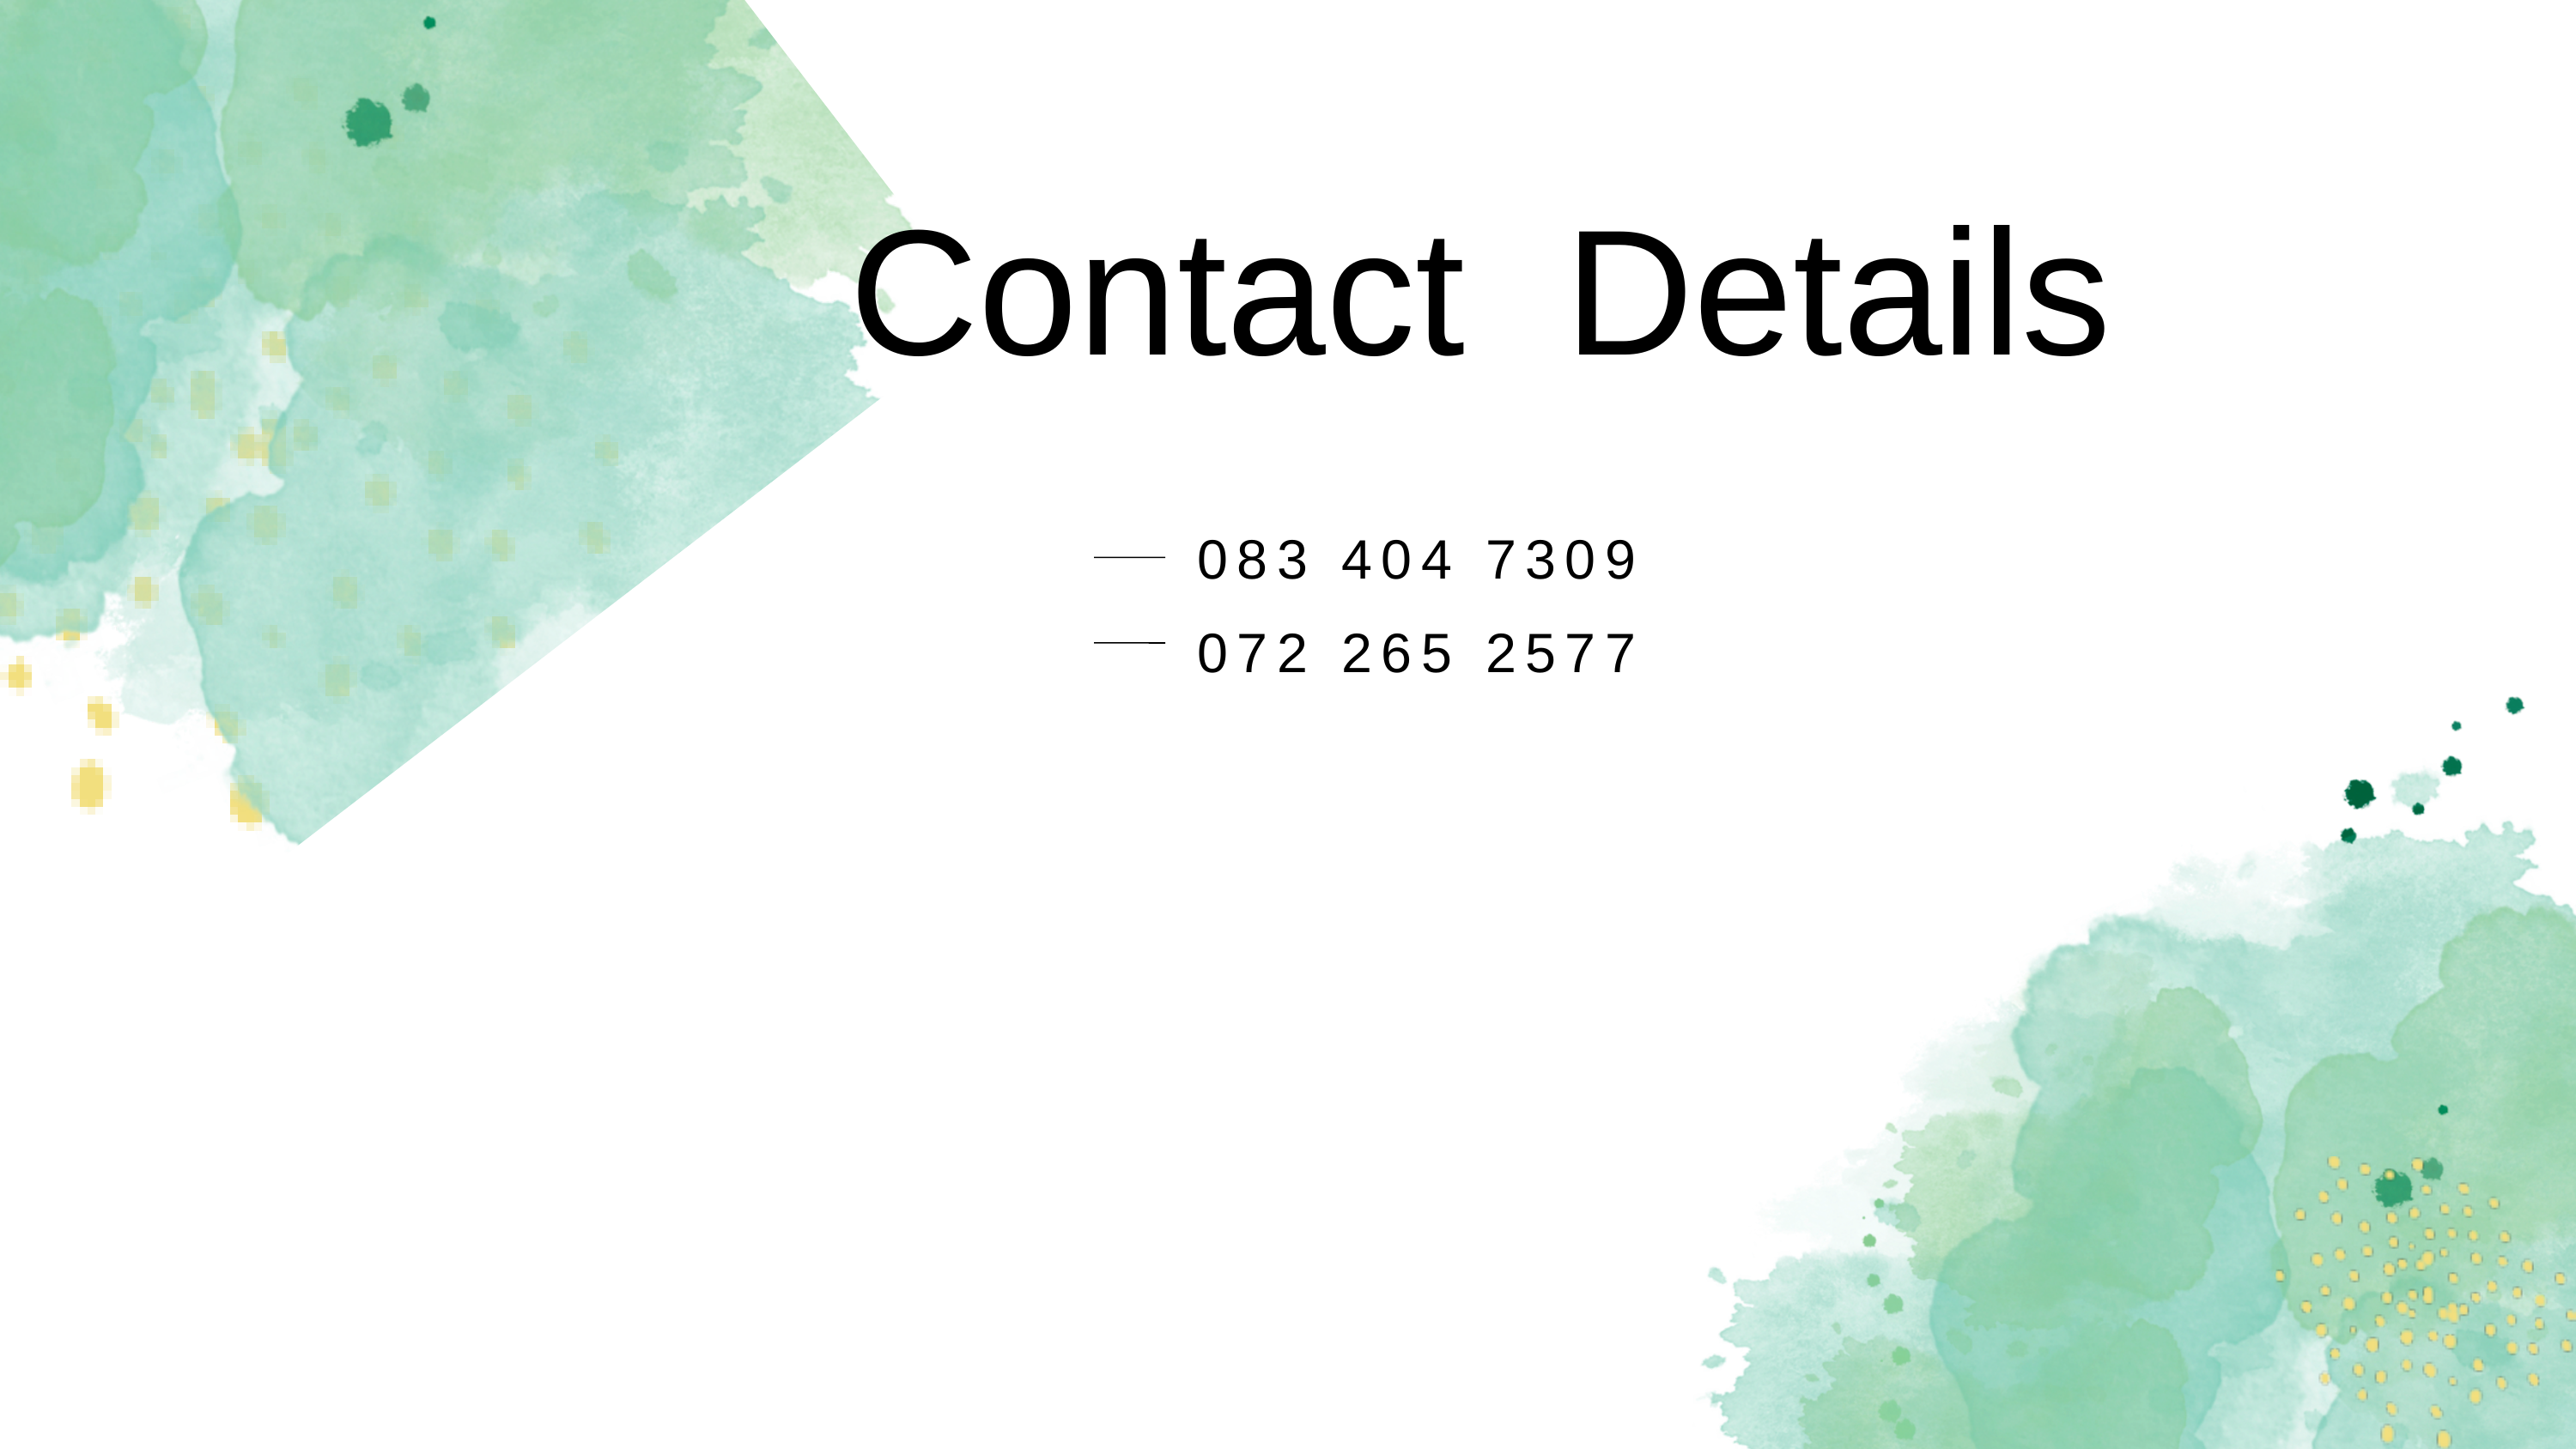

Contact  Details
083 404 7309
072 265 2577